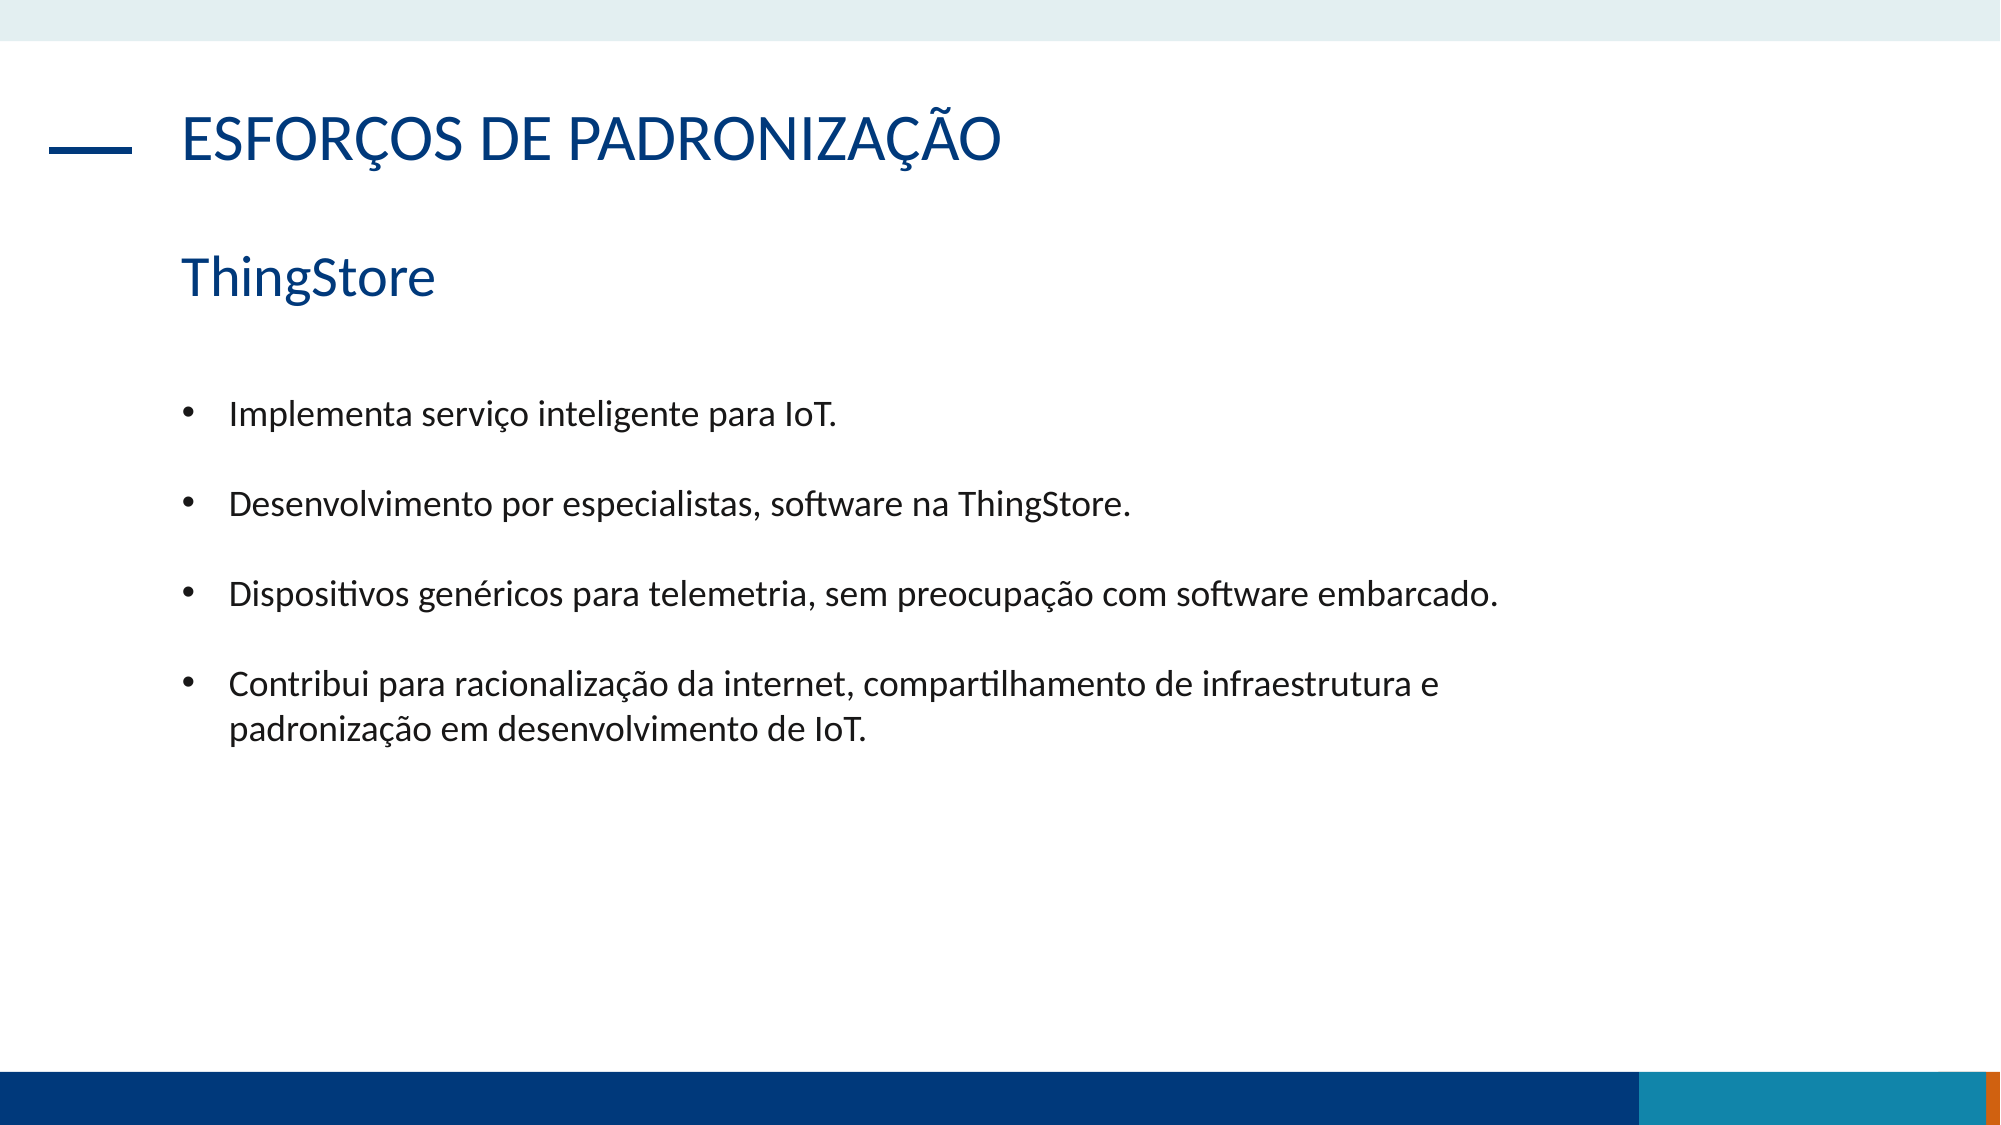

ESFORÇOS DE PADRONIZAÇÃO
ThingStore
Implementa serviço inteligente para IoT.

Desenvolvimento por especialistas, software na ThingStore.

Dispositivos genéricos para telemetria, sem preocupação com software embarcado.

Contribui para racionalização da internet, compartilhamento de infraestrutura e padronização em desenvolvimento de IoT.